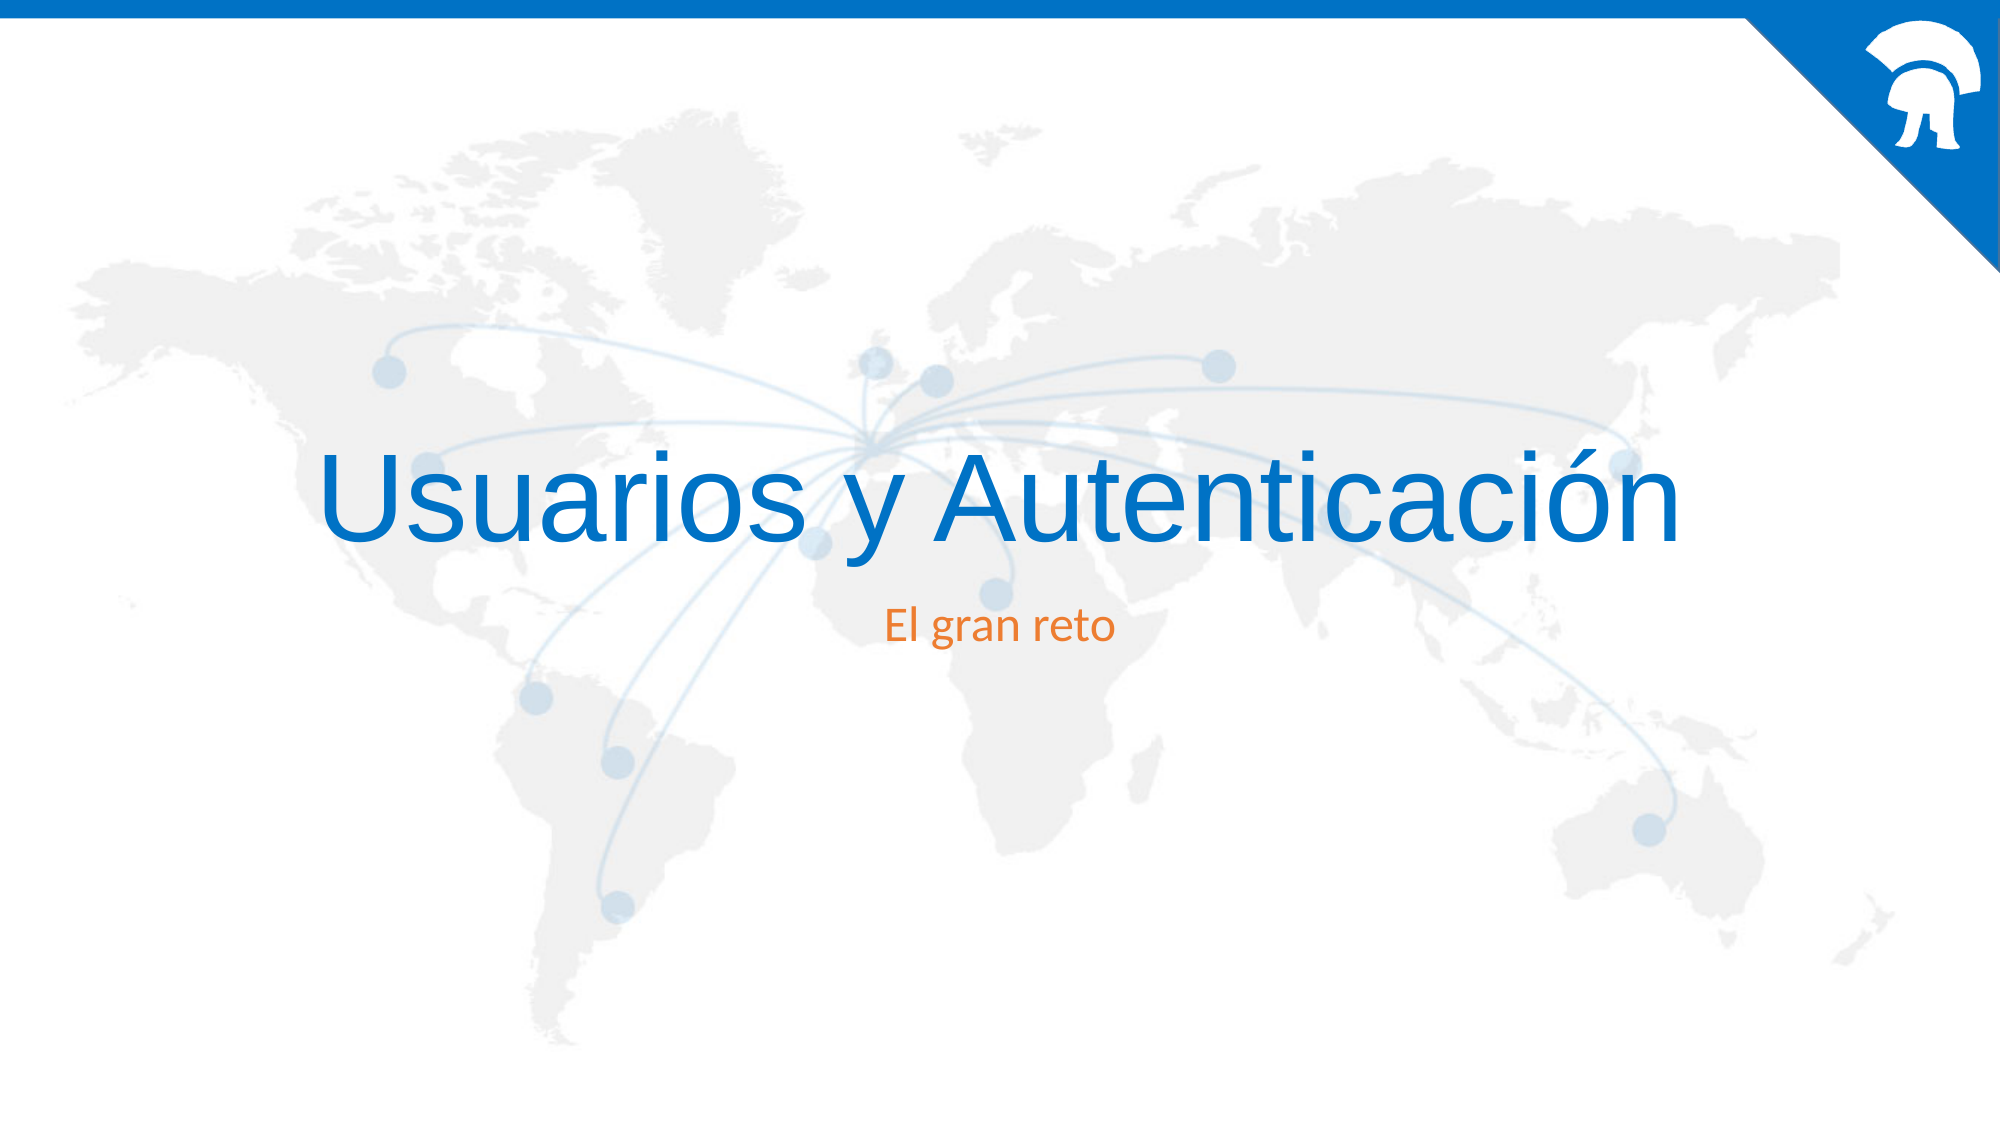

# Usuarios y Autenticación
El gran reto